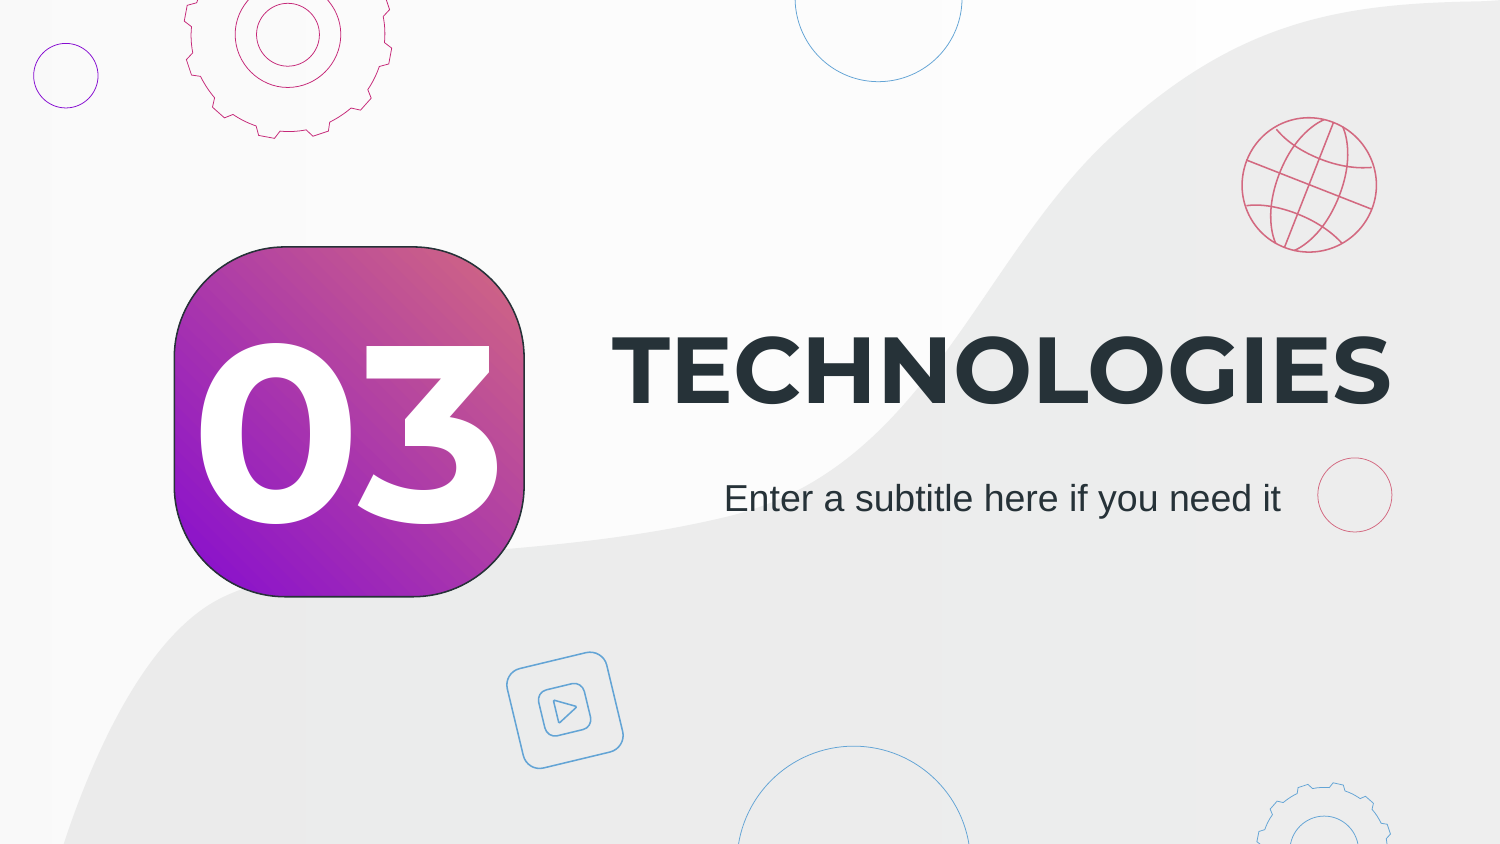

# TECHNOLOGIES
03
Enter a subtitle here if you need it